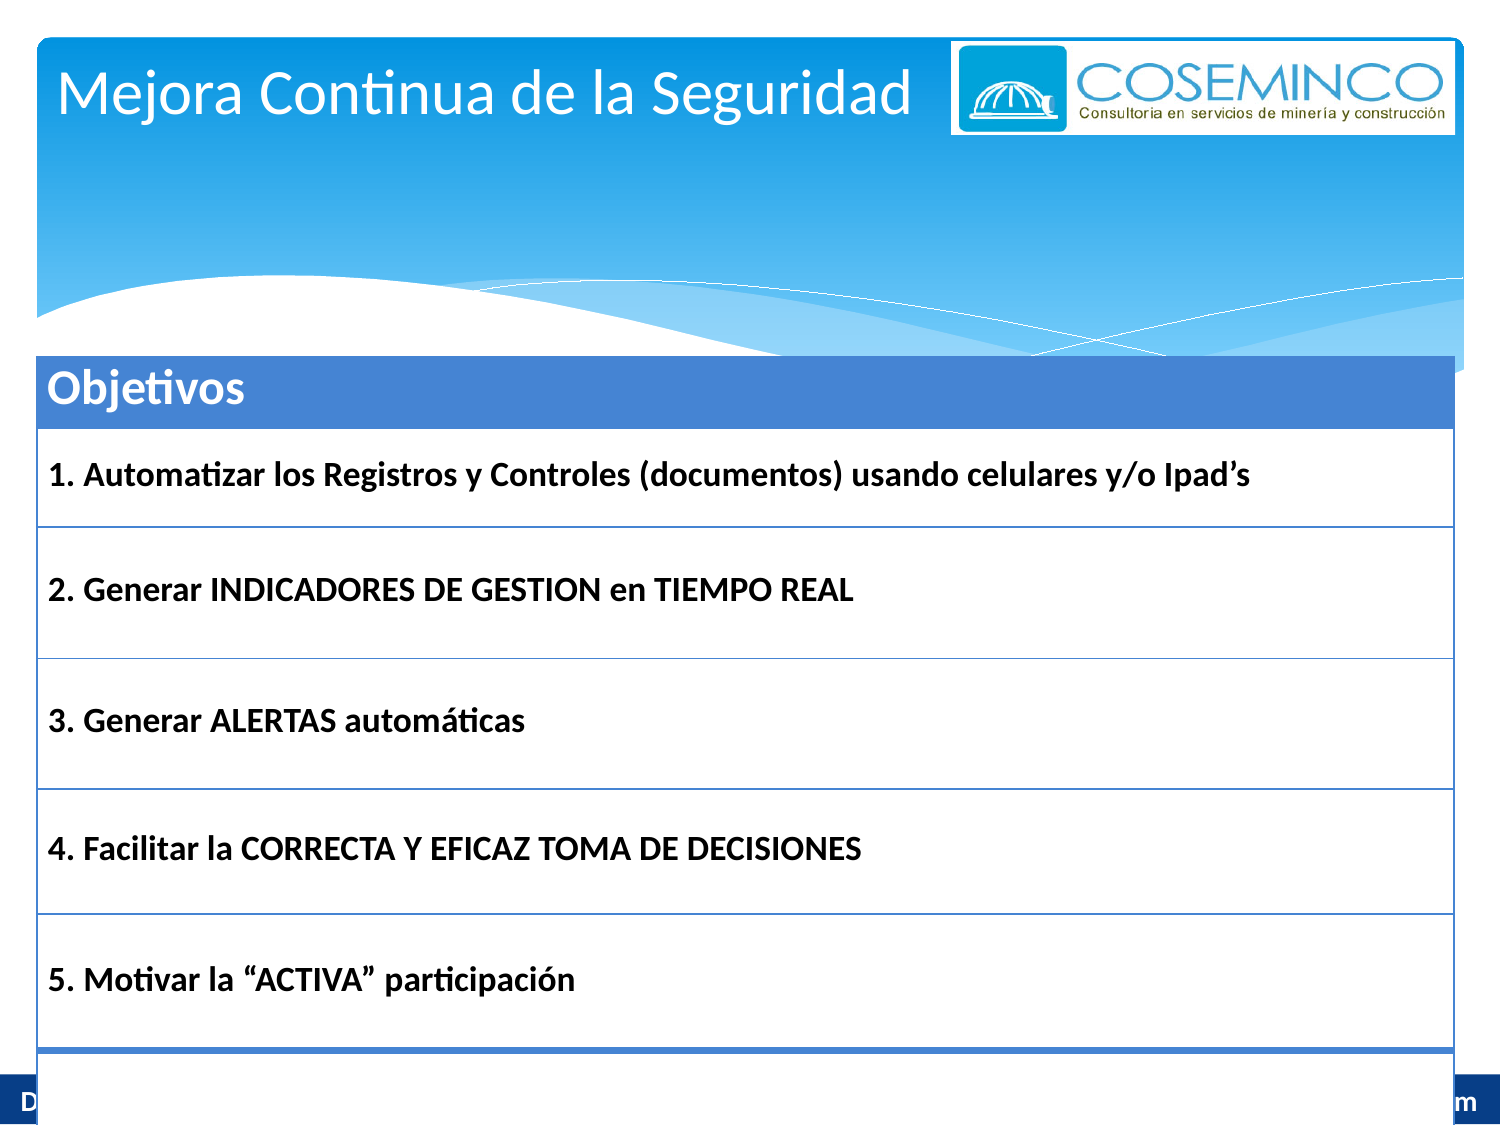

# Mejora Continua de la Seguridad
| Objetivos |  |
| --- | --- |
| 1. Automatizar los Registros y Controles (documentos) usando celulares y/o Ipad’s |  |
| 2. Generar INDICADORES DE GESTION en TIEMPO REAL |  |
| 3. Generar ALERTAS automáticas |  |
| 4. Facilitar la CORRECTA Y EFICAZ TOMA DE DECISIONES |  |
| 5. Motivar la “ACTIVA” participación |  |
|  |  |